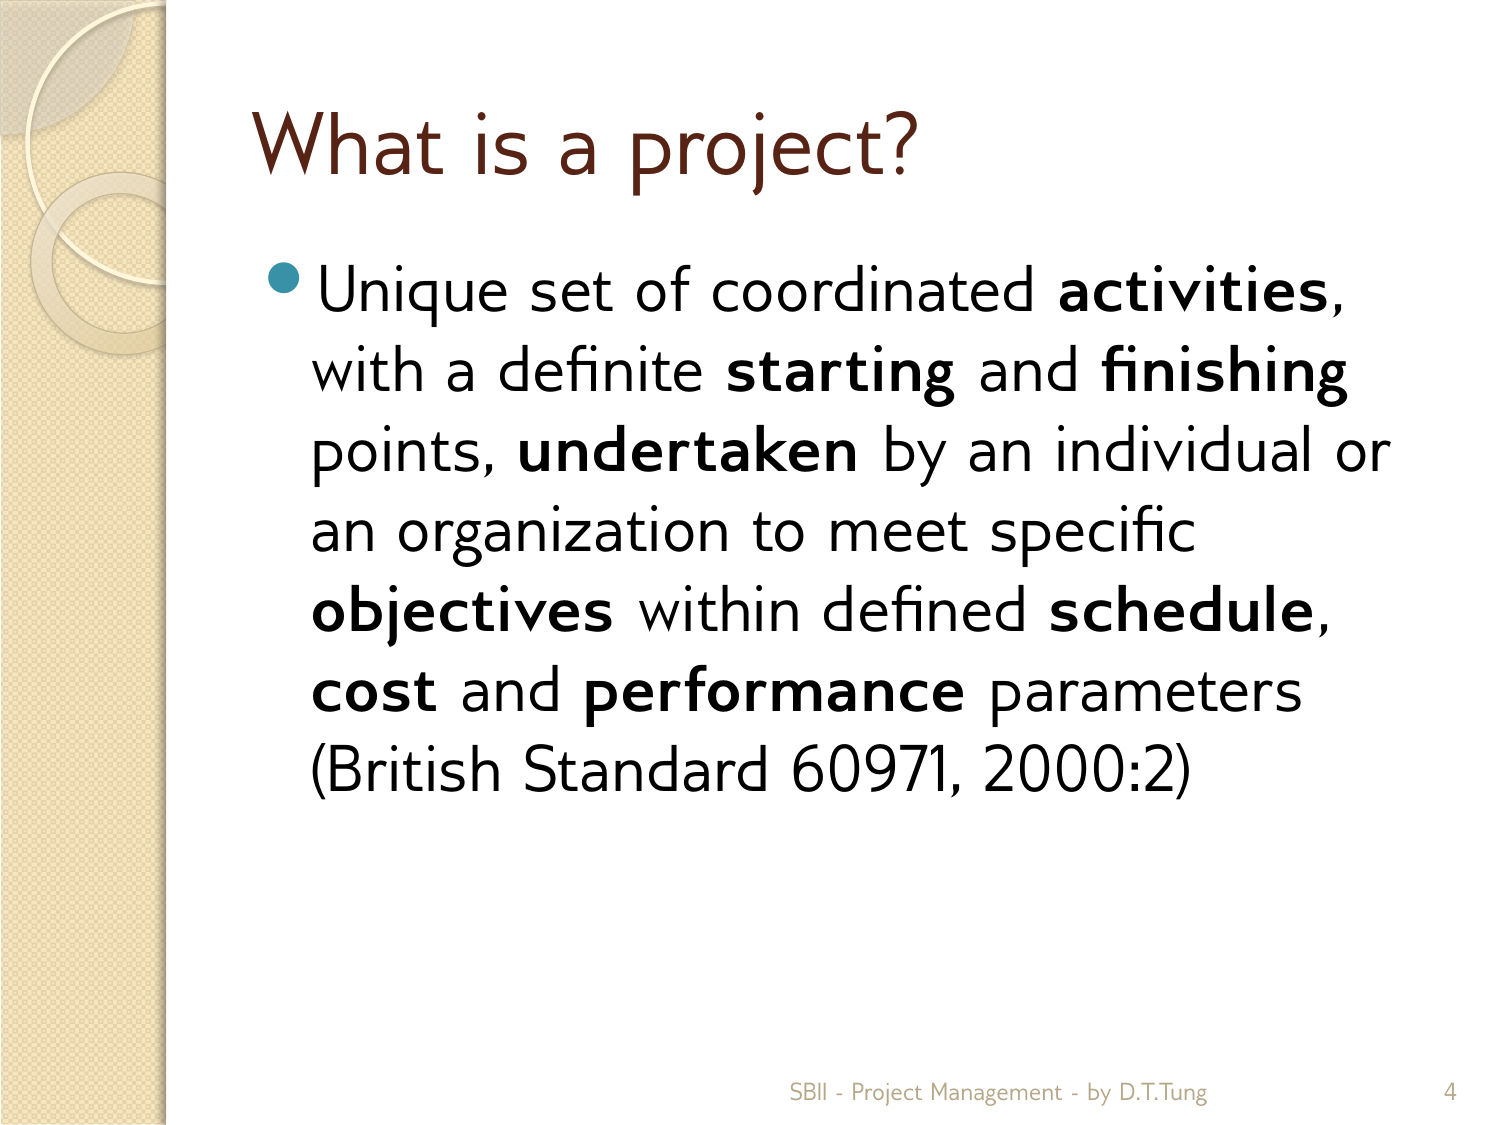

# What is a project?
Unique set of coordinated activities, with a definite starting and finishing points, undertaken by an individual or an organization to meet specific objectives within defined schedule, cost and performance parameters (British Standard 60971, 2000:2)

SBII - Project Management - by D.T.Tung
4